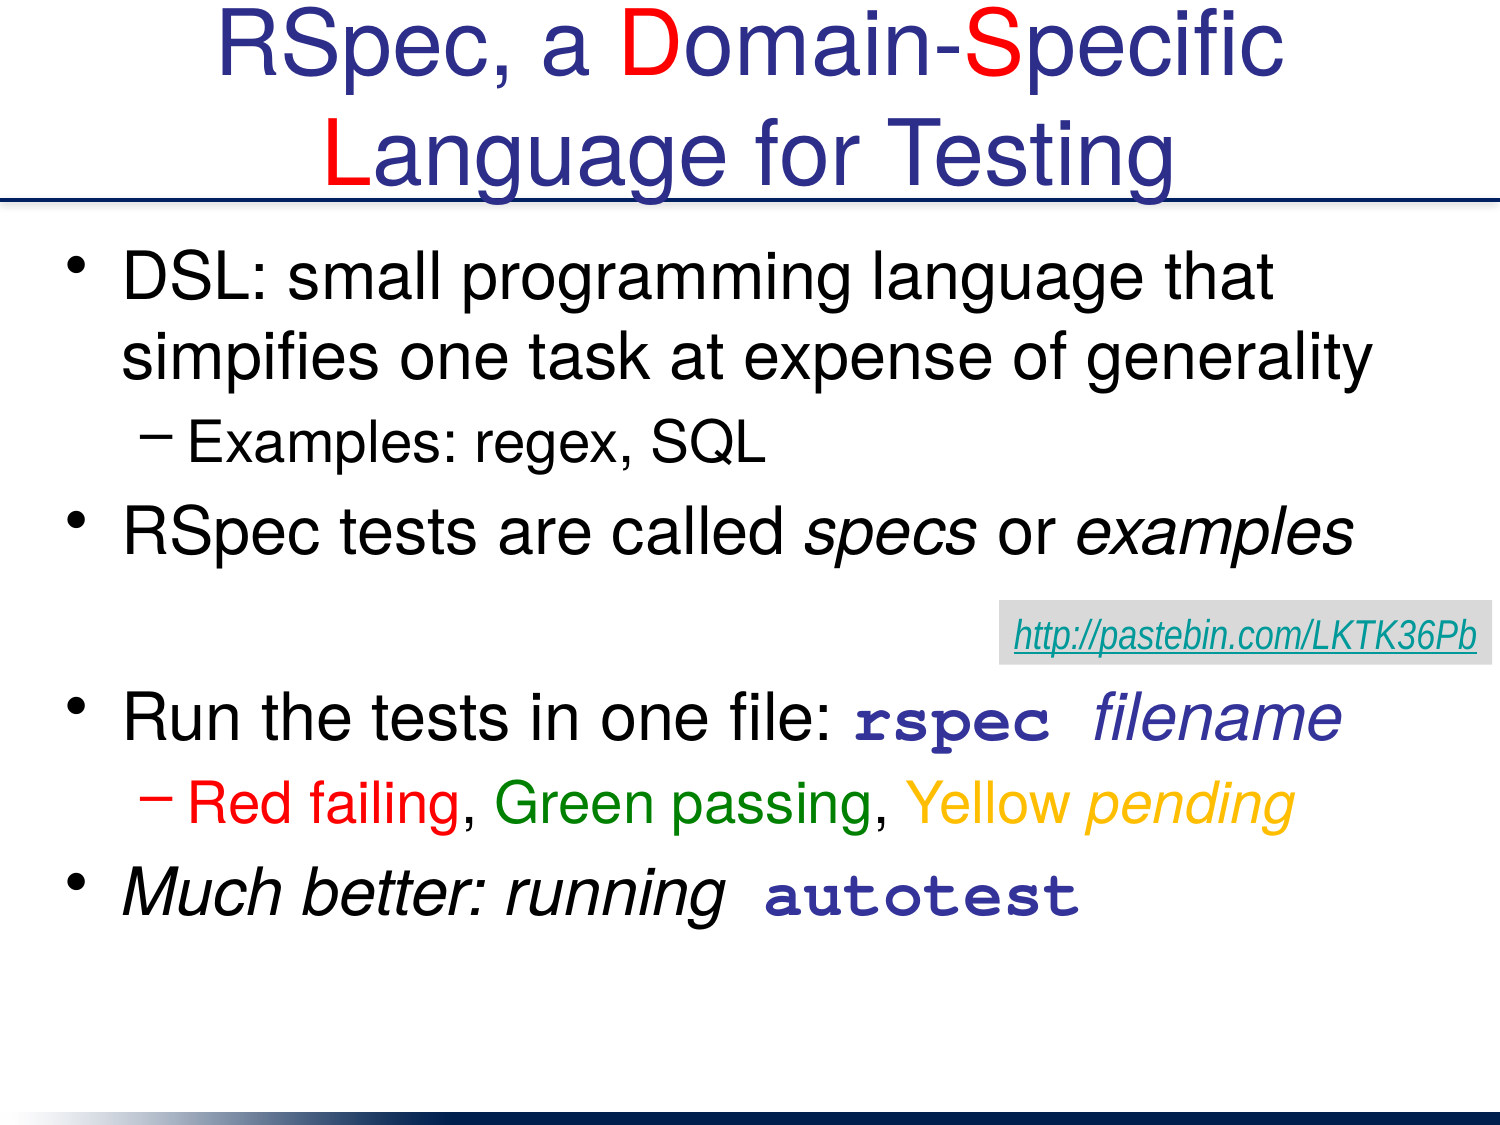

# RSpec, a Domain-Specific Language for Testing
DSL: small programming language that simpifies one task at expense of generality
Examples: regex, SQL
RSpec tests are called specs or examples

Run the tests in one file: rspec filename
Red failing, Green passing, Yellow pending
Much better: running  autotest
http://pastebin.com/LKTK36Pb